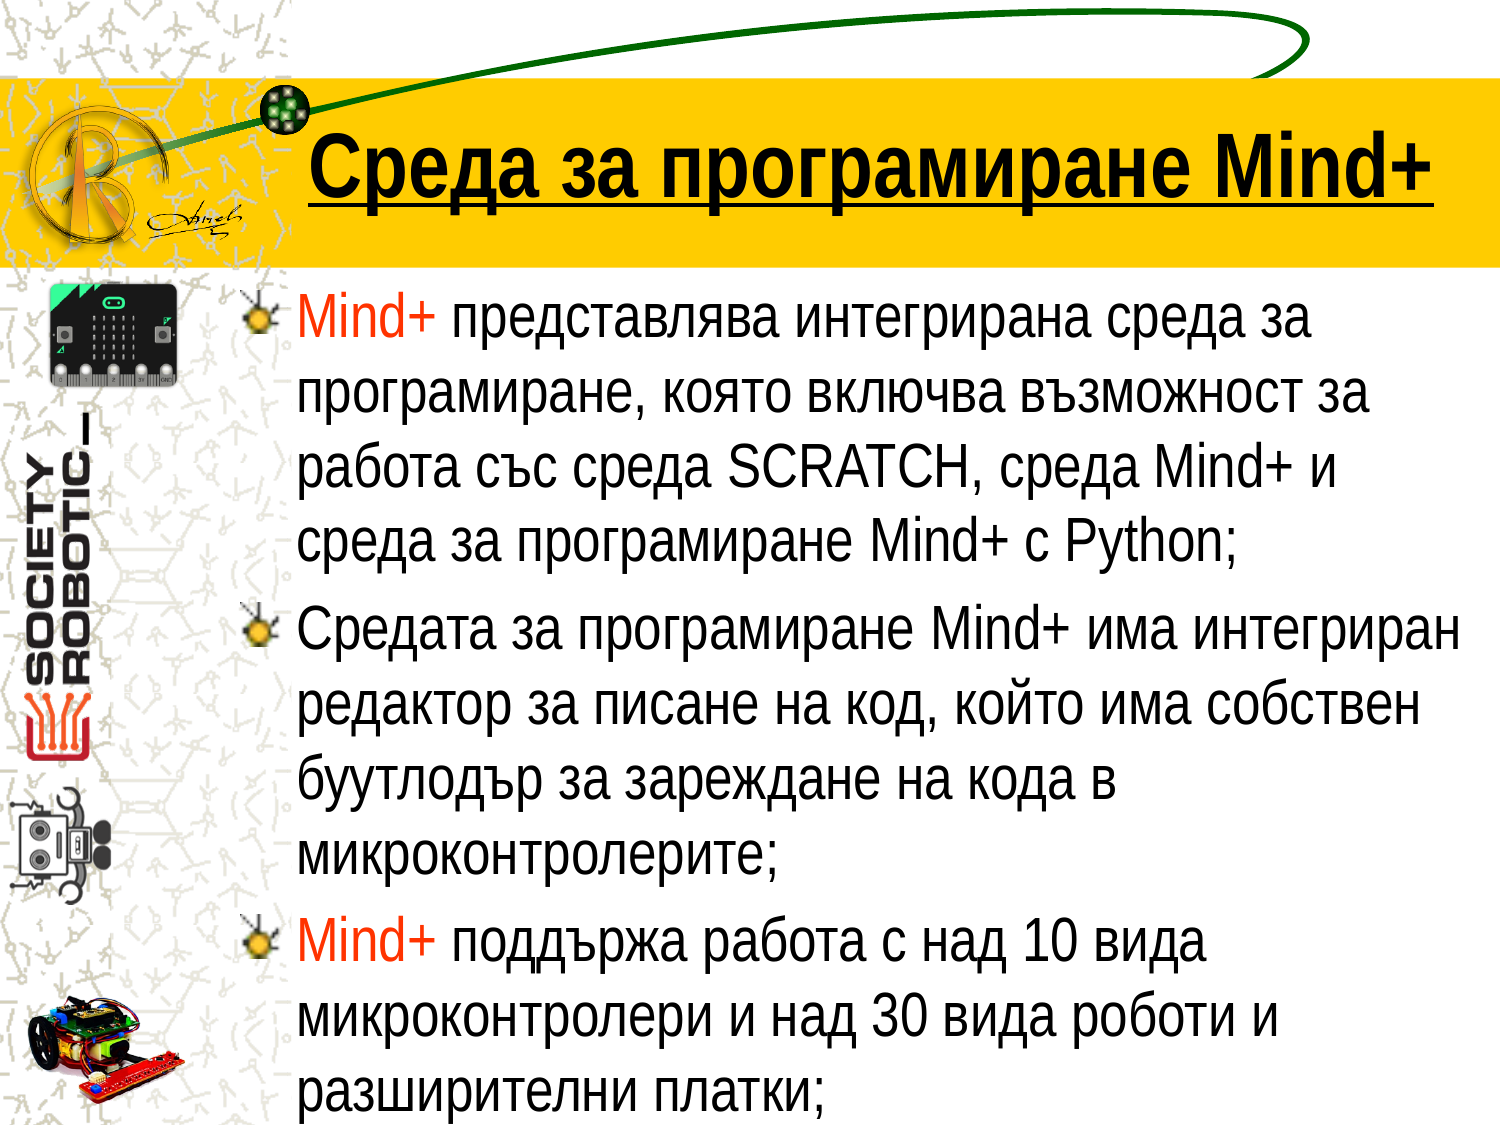

# Среда за програмиране Mind+
Mind+ представлява интегрирана среда за програмиране, която включва възможност за работа със среда SCRATCH, среда Mind+ и среда за програмиране Mind+ с Python;
Средата за програмиране Mind+ има интегриран редактор за писане на код, който има собствен буутлодър за зареждане на кода в микроконтролерите;
Mind+ поддържа работа с над 10 вида микроконтролери и над 30 вида роботи и разширителни платки;